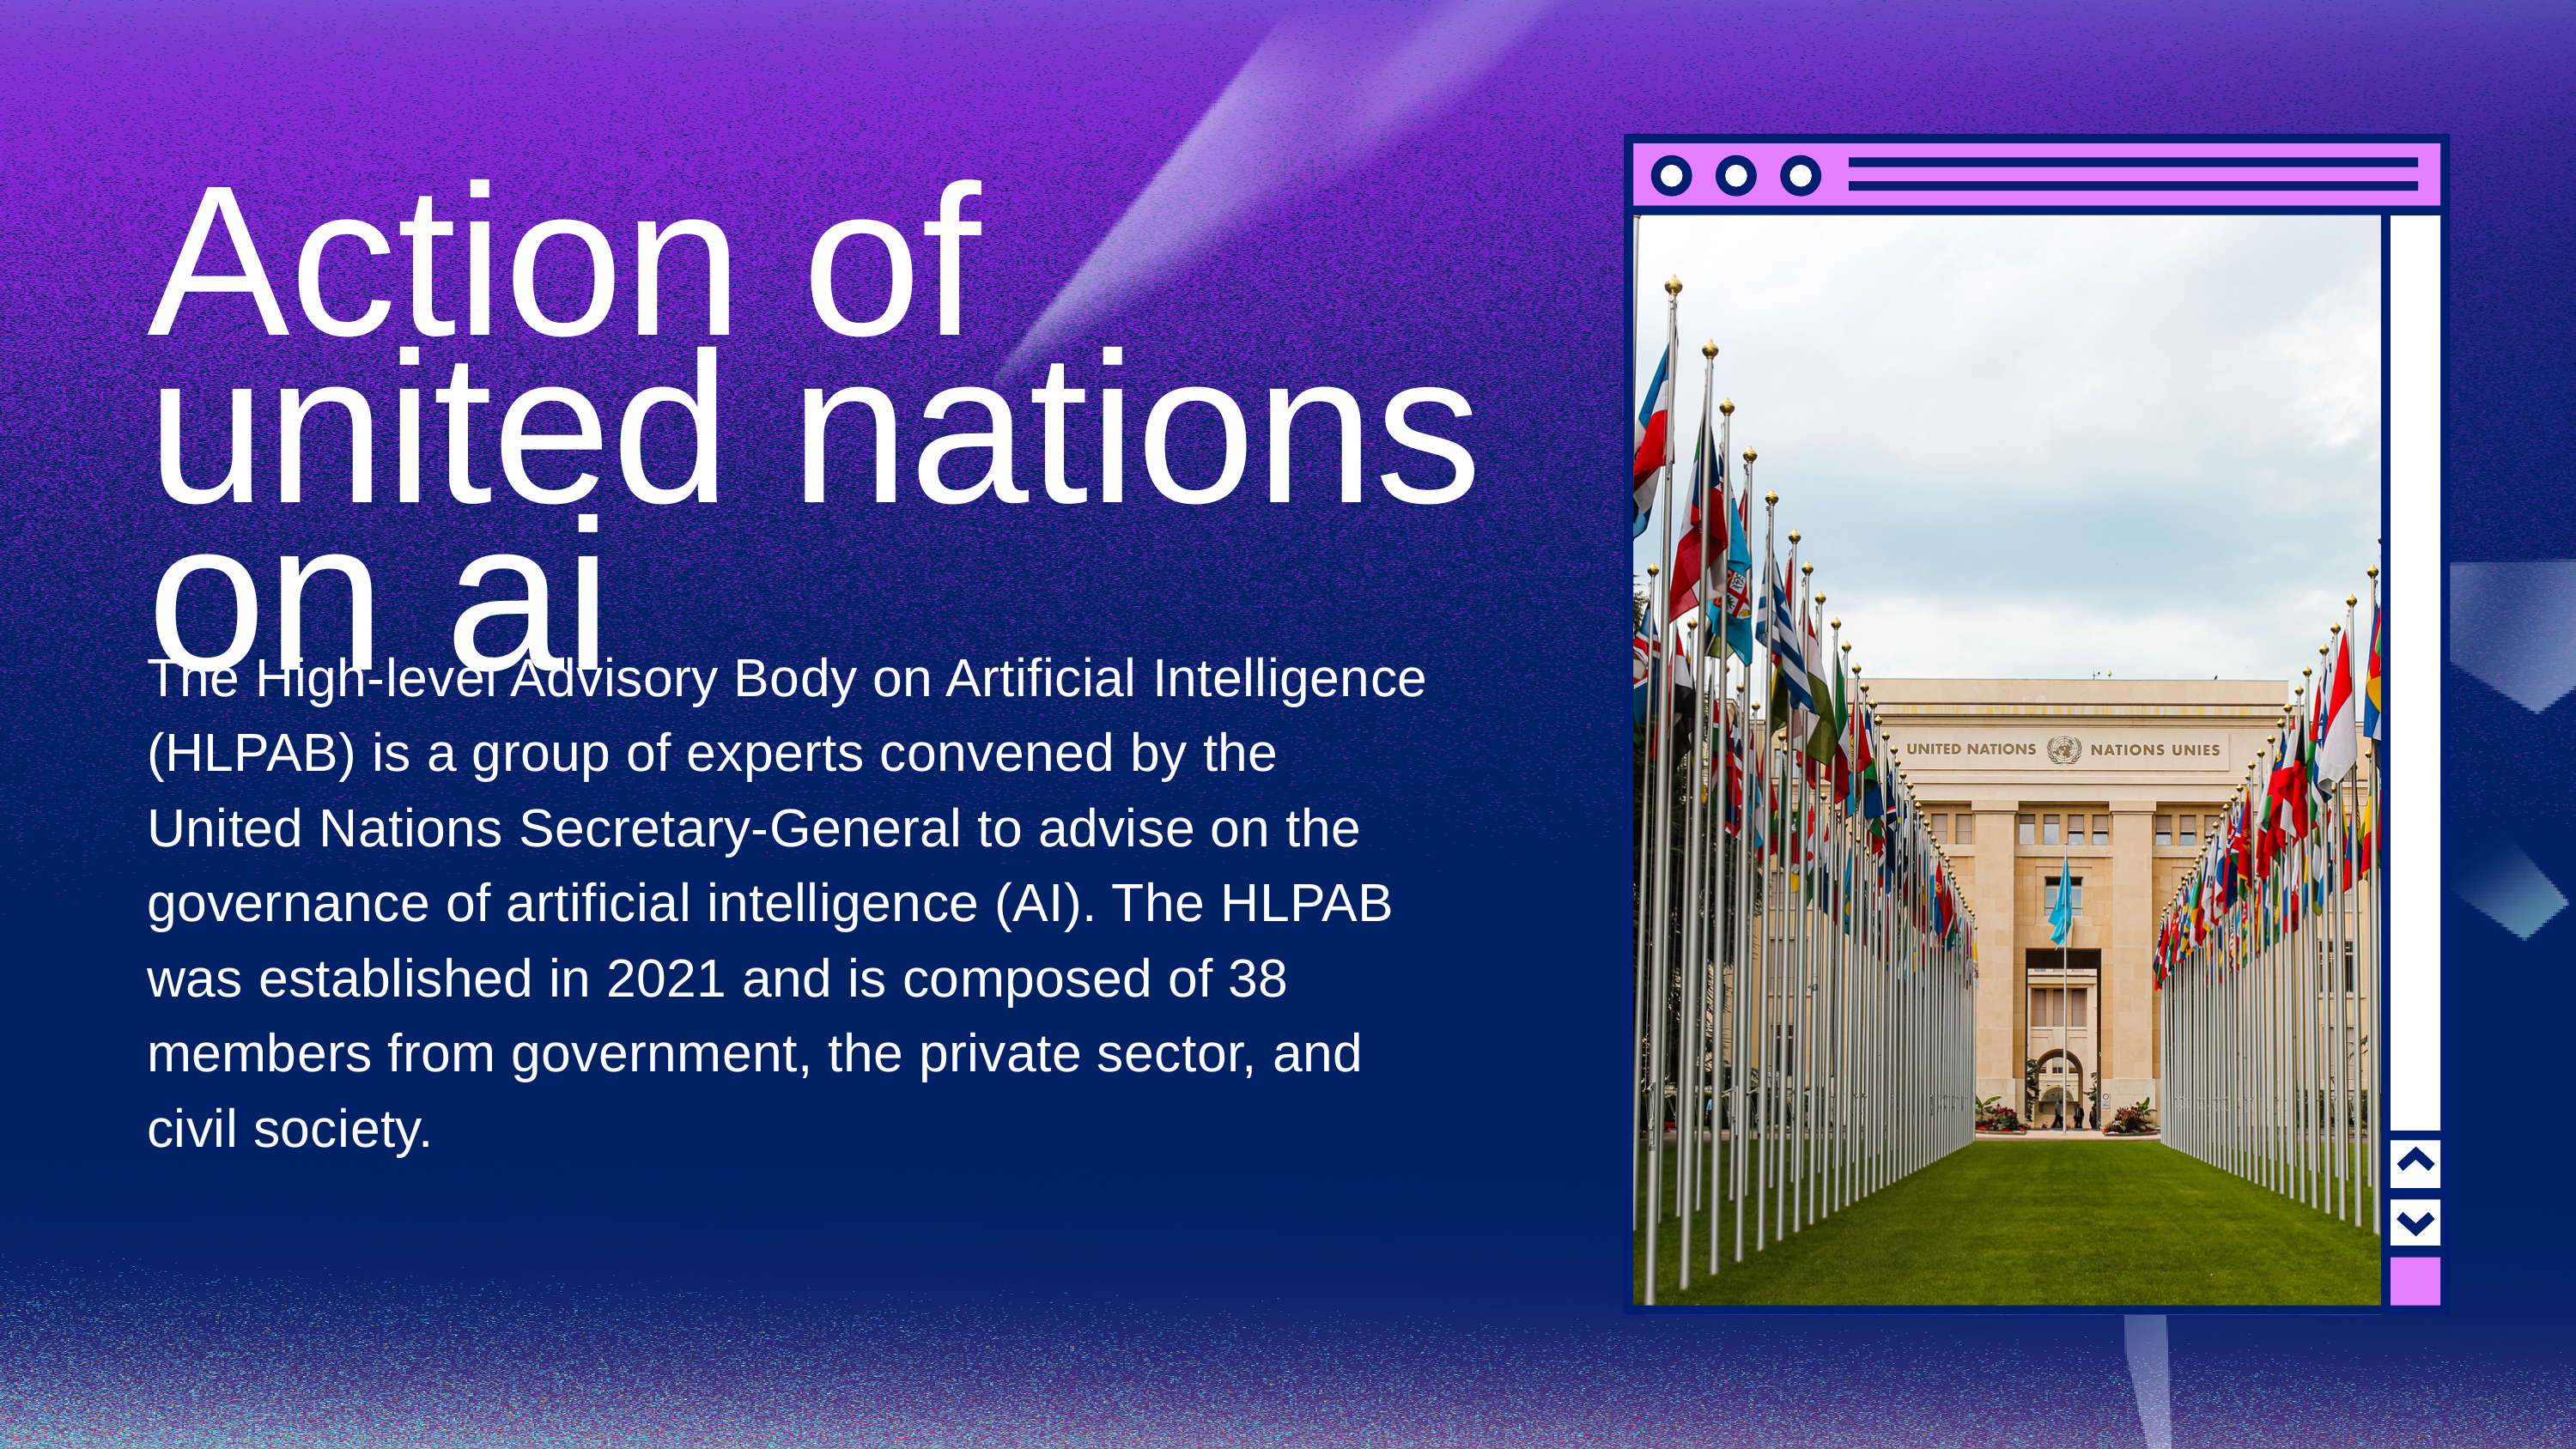

Action of united nations on ai
The High-level Advisory Body on Artificial Intelligence (HLPAB) is a group of experts convened by the United Nations Secretary-General to advise on the governance of artificial intelligence (AI). The HLPAB was established in 2021 and is composed of 38 members from government, the private sector, and civil society.